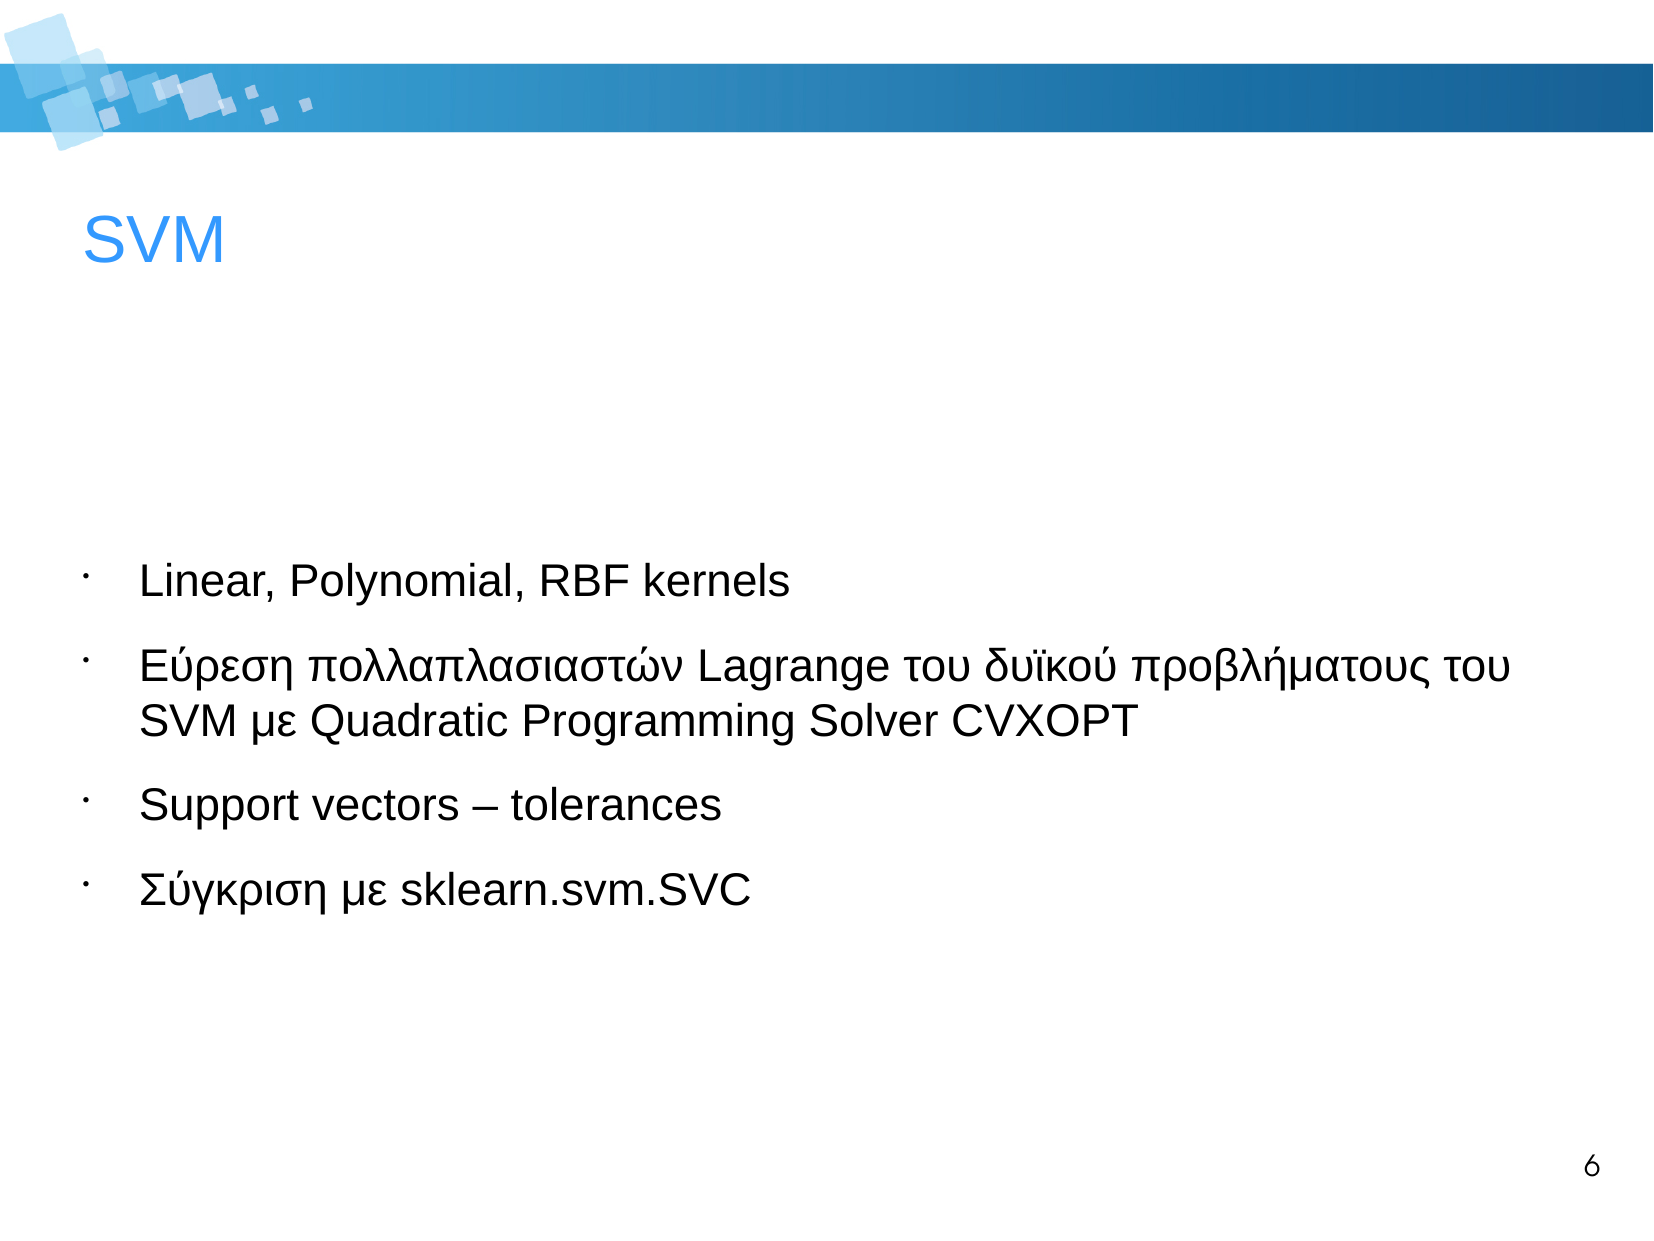

SVM
Linear, Polynomial, RBF kernels
Εύρεση πολλαπλασιαστών Lagrange του δυϊκού προβλήματους του SVM με Quadratic Programming Solver CVXOPT
Support vectors – tolerances
Σύγκριση με sklearn.svm.SVC
6